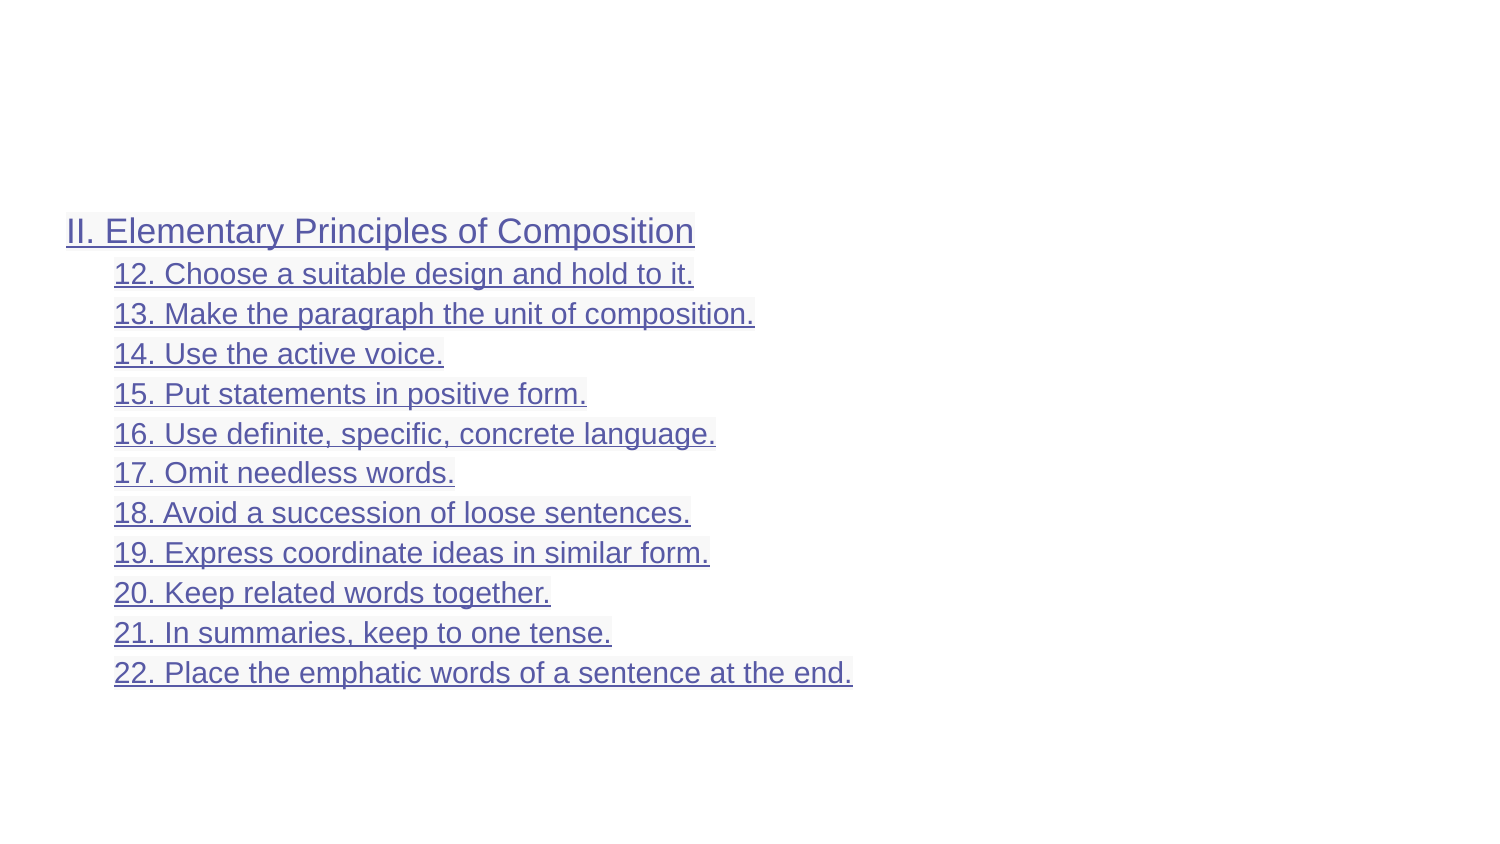

II. Elementary Principles of Composition
12. Choose a suitable design and hold to it.
13. Make the paragraph the unit of composition.
14. Use the active voice.
15. Put statements in positive form.
16. Use definite, specific, concrete language.
17. Omit needless words.
18. Avoid a succession of loose sentences.
19. Express coordinate ideas in similar form.
20. Keep related words together.
21. In summaries, keep to one tense.
22. Place the emphatic words of a sentence at the end.